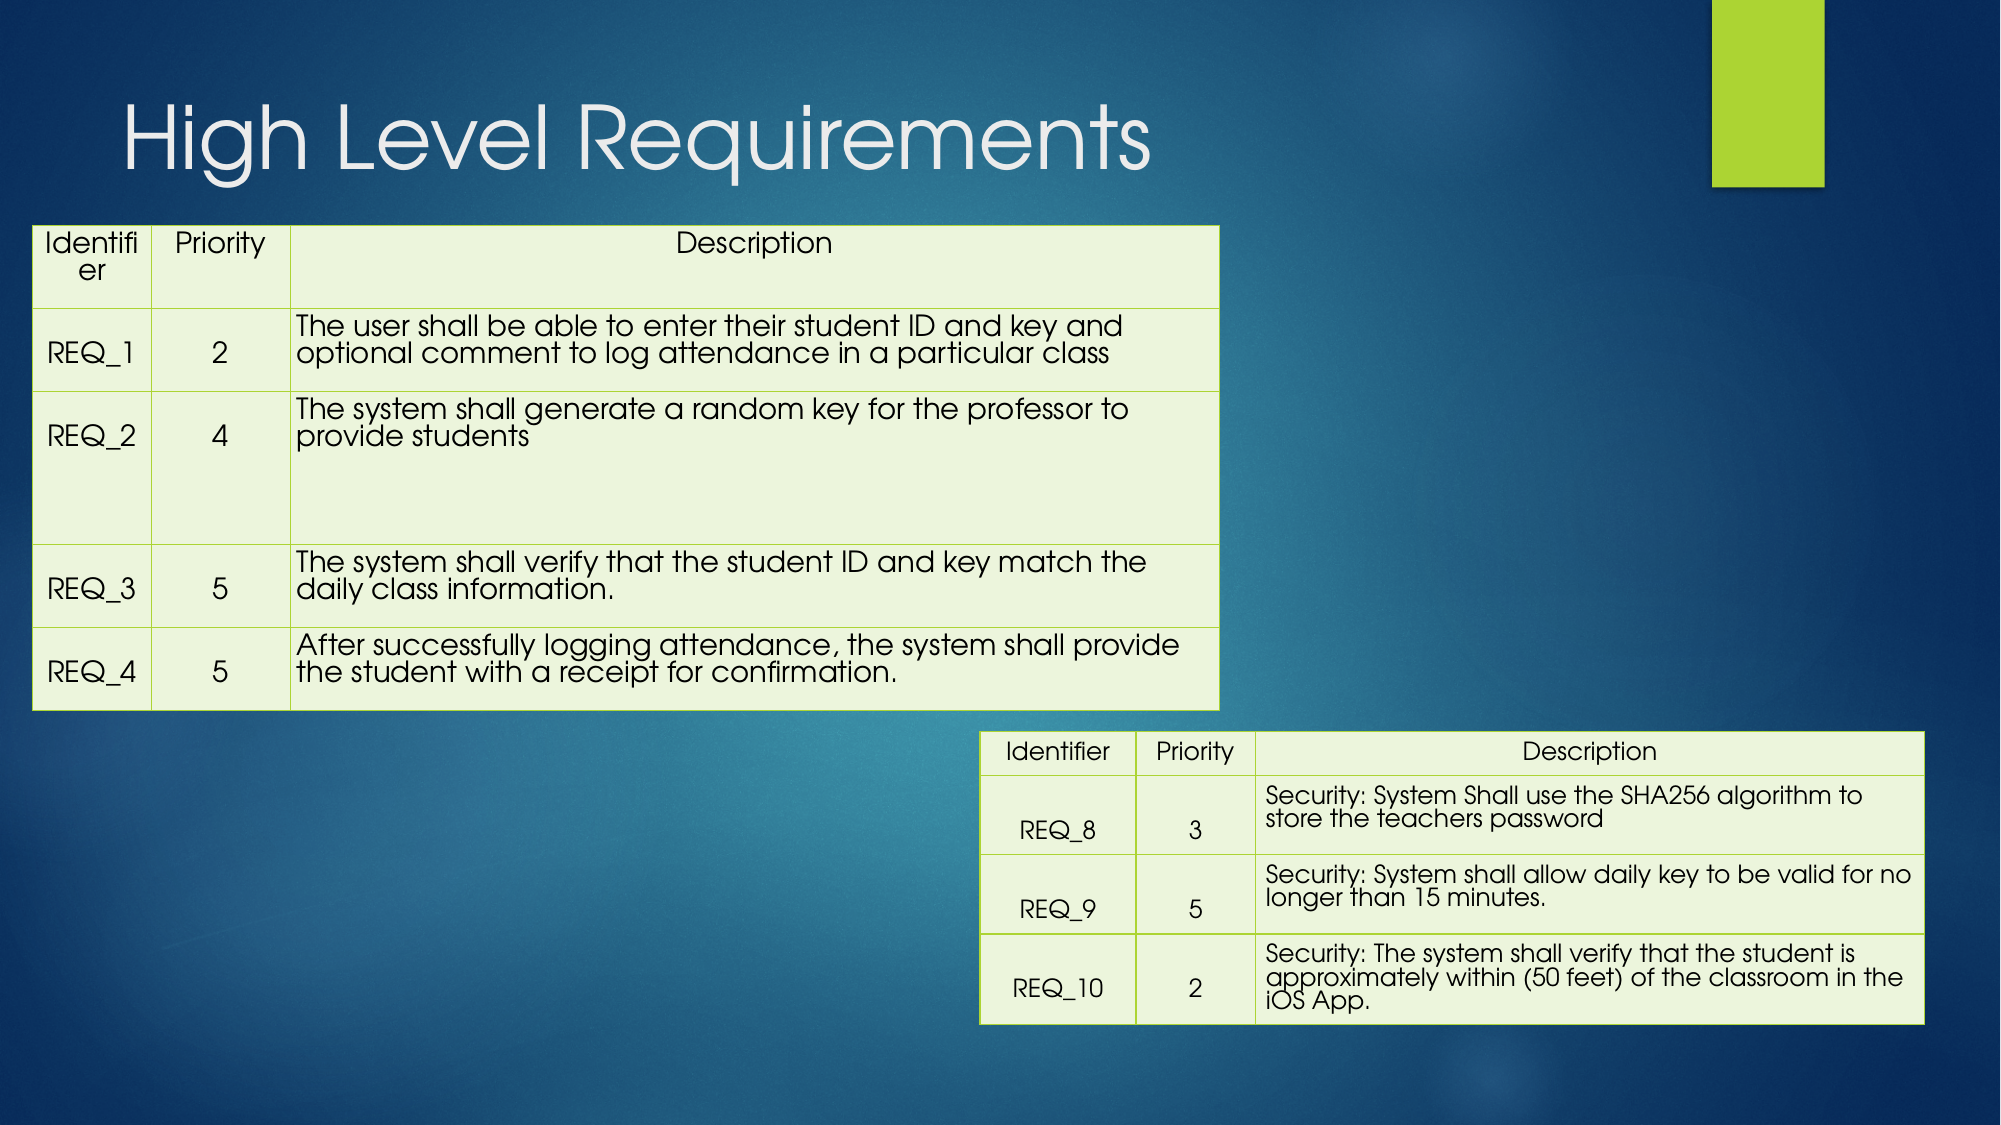

# High Level Requirements

| Identifier | Priority | Description |
| --- | --- | --- |
| REQ\_1 | 2 | The user shall be able to enter their student ID and key and optional comment to log attendance in a particular class |
| REQ\_2 | 4 | The system shall generate a random key for the professor to provide students |
| REQ\_3 | 5 | The system shall verify that the student ID and key match the daily class information. |
| REQ\_4 | 5 | After successfully logging attendance, the system shall provide the student with a receipt for confirmation. |

| Identifier | Priority | Description |
| --- | --- | --- |
| REQ\_8 | 3 | Security: System Shall use the SHA256 algorithm to store the teachers password |
| REQ\_9 | 5 | Security: System shall allow daily key to be valid for no longer than 15 minutes. |
| REQ\_10 | 2 | Security: The system shall verify that the student is approximately within (50 feet) of the classroom in the iOS App. |